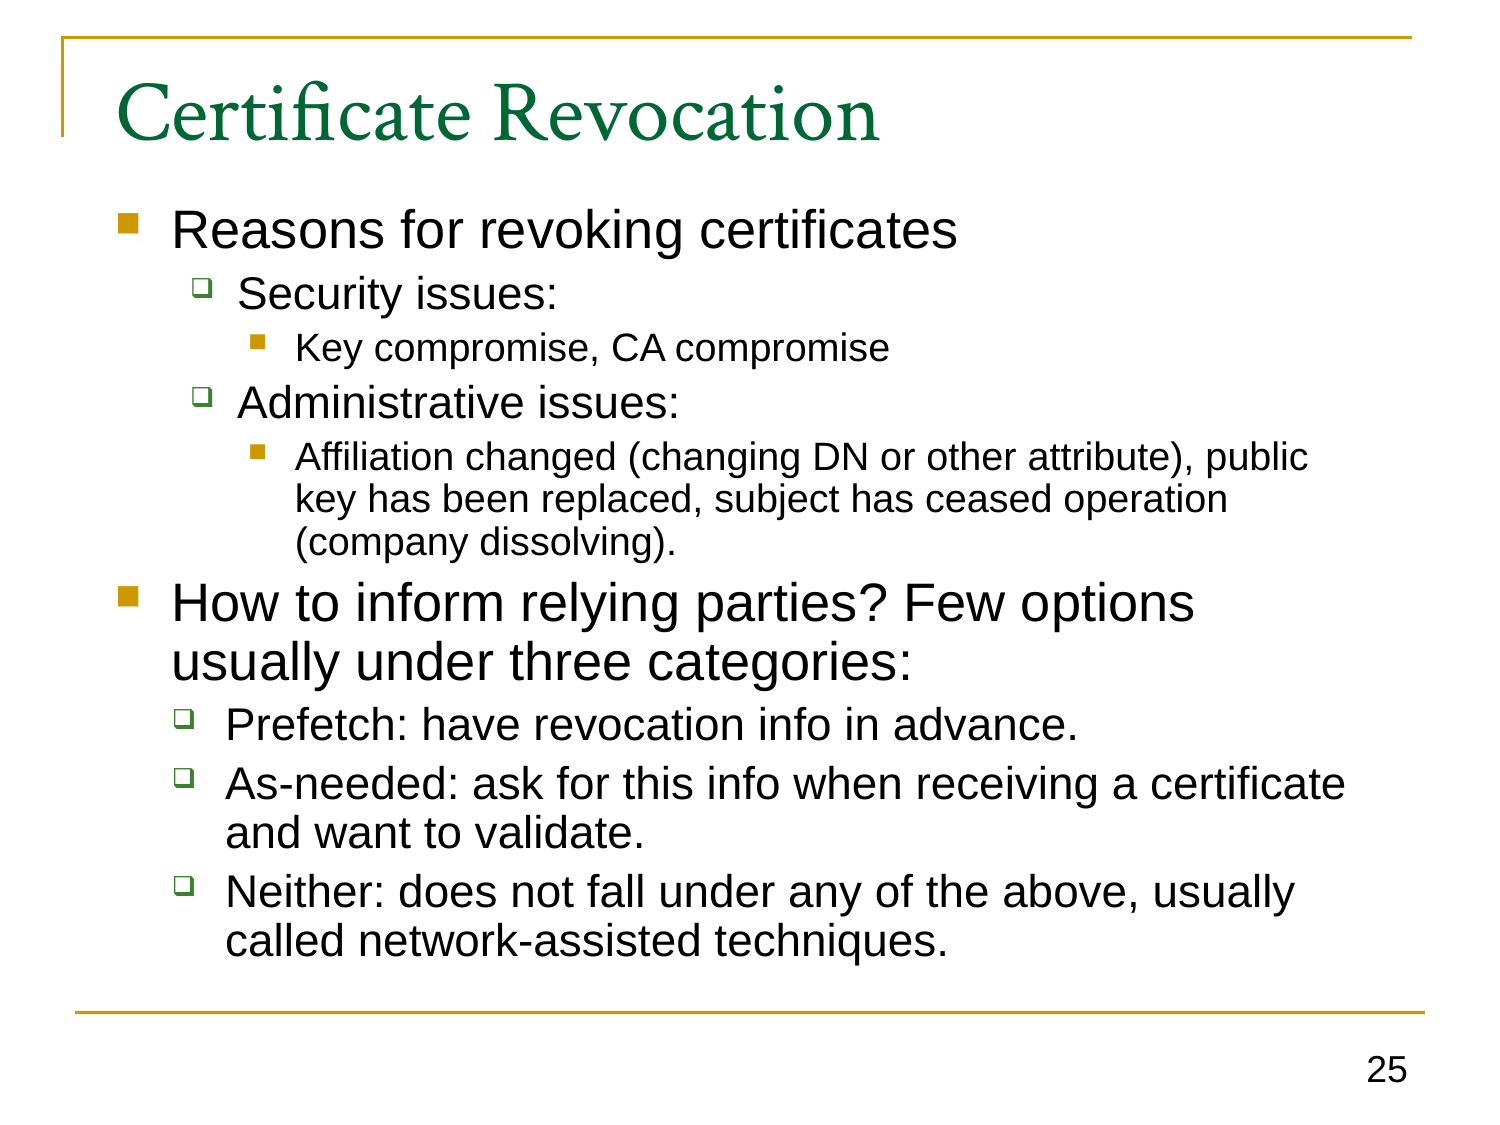

# Certificate Revocation
Reasons for revoking certificates
Security issues:
Key compromise, CA compromise
Administrative issues:
Affiliation changed (changing DN or other attribute), public key has been replaced, subject has ceased operation (company dissolving).
How to inform relying parties? Few options usually under three categories:
Prefetch: have revocation info in advance.
As-needed: ask for this info when receiving a certificate and want to validate.
Neither: does not fall under any of the above, usually called network-assisted techniques.
25